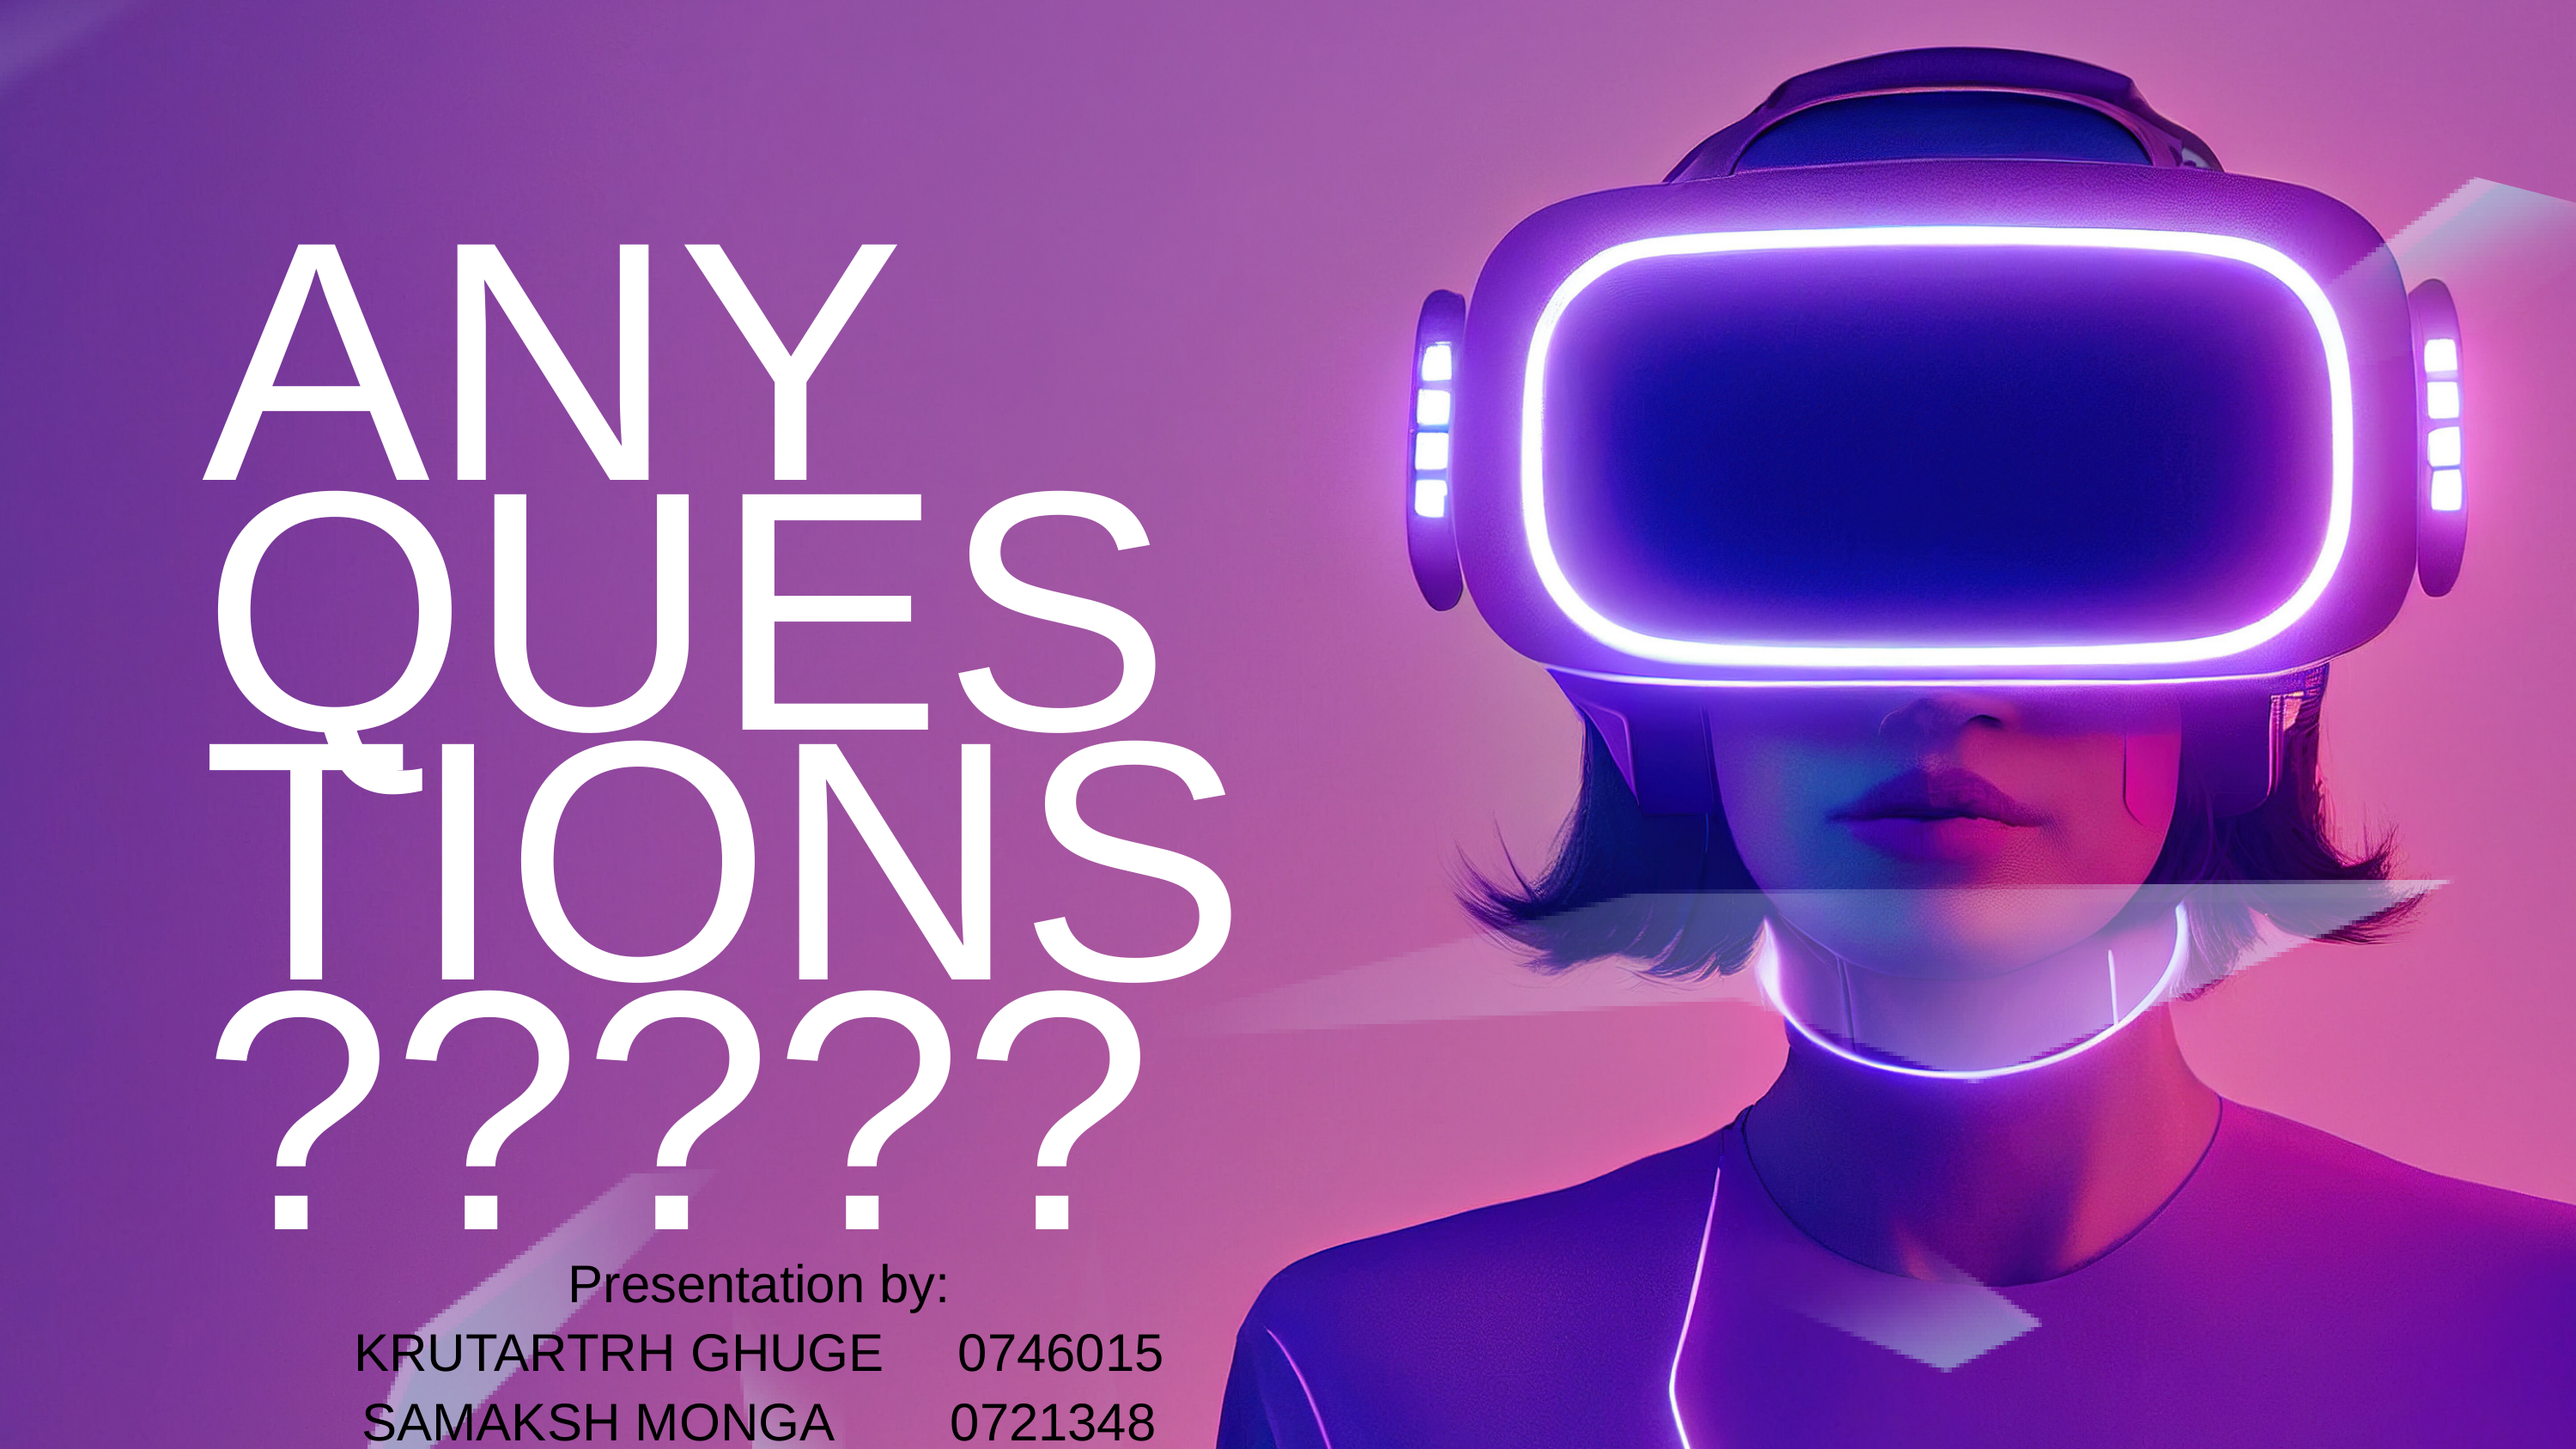

ANY QUESTIONS
?????
Presentation by:
KRUTARTRH GHUGE     0746015
SAMAKSH MONGA        0721348